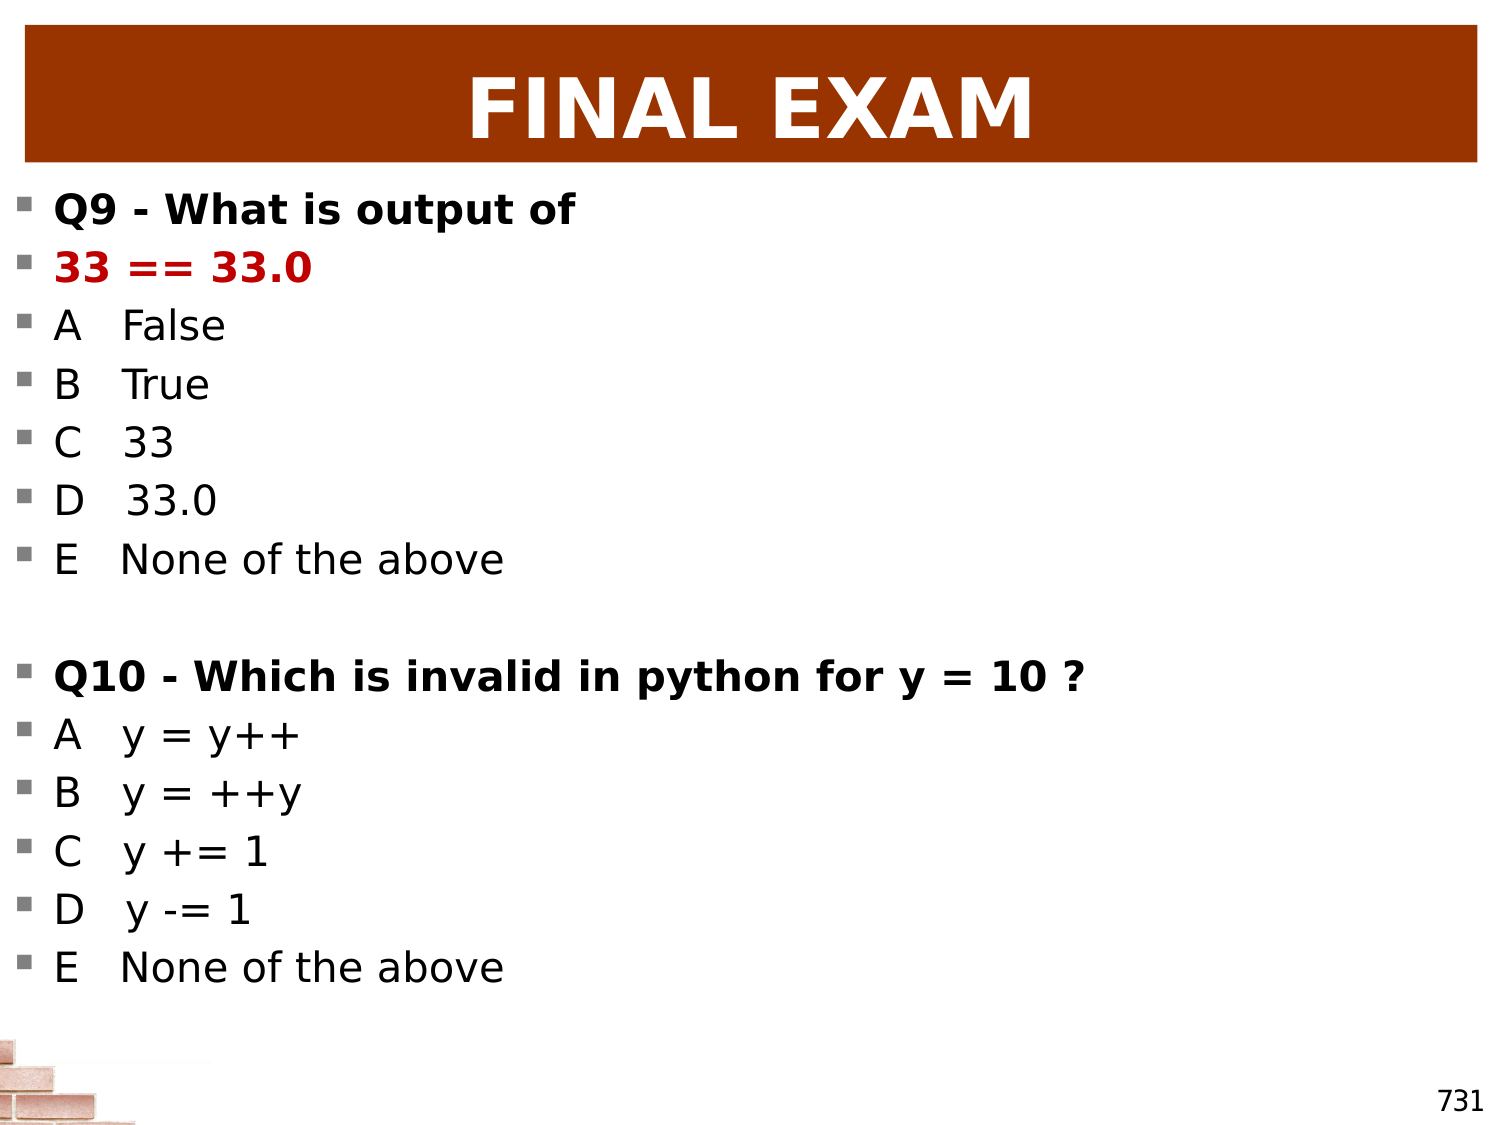

# FINAL EXAM
Q9 - What is output of
33 == 33.0
A   False
B   True
C   33
D   33.0
E   None of the above

Q10 - Which is invalid in python for y = 10 ?
A   y = y++
B   y = ++y
C   y += 1
D   y -= 1
E   None of the above

731